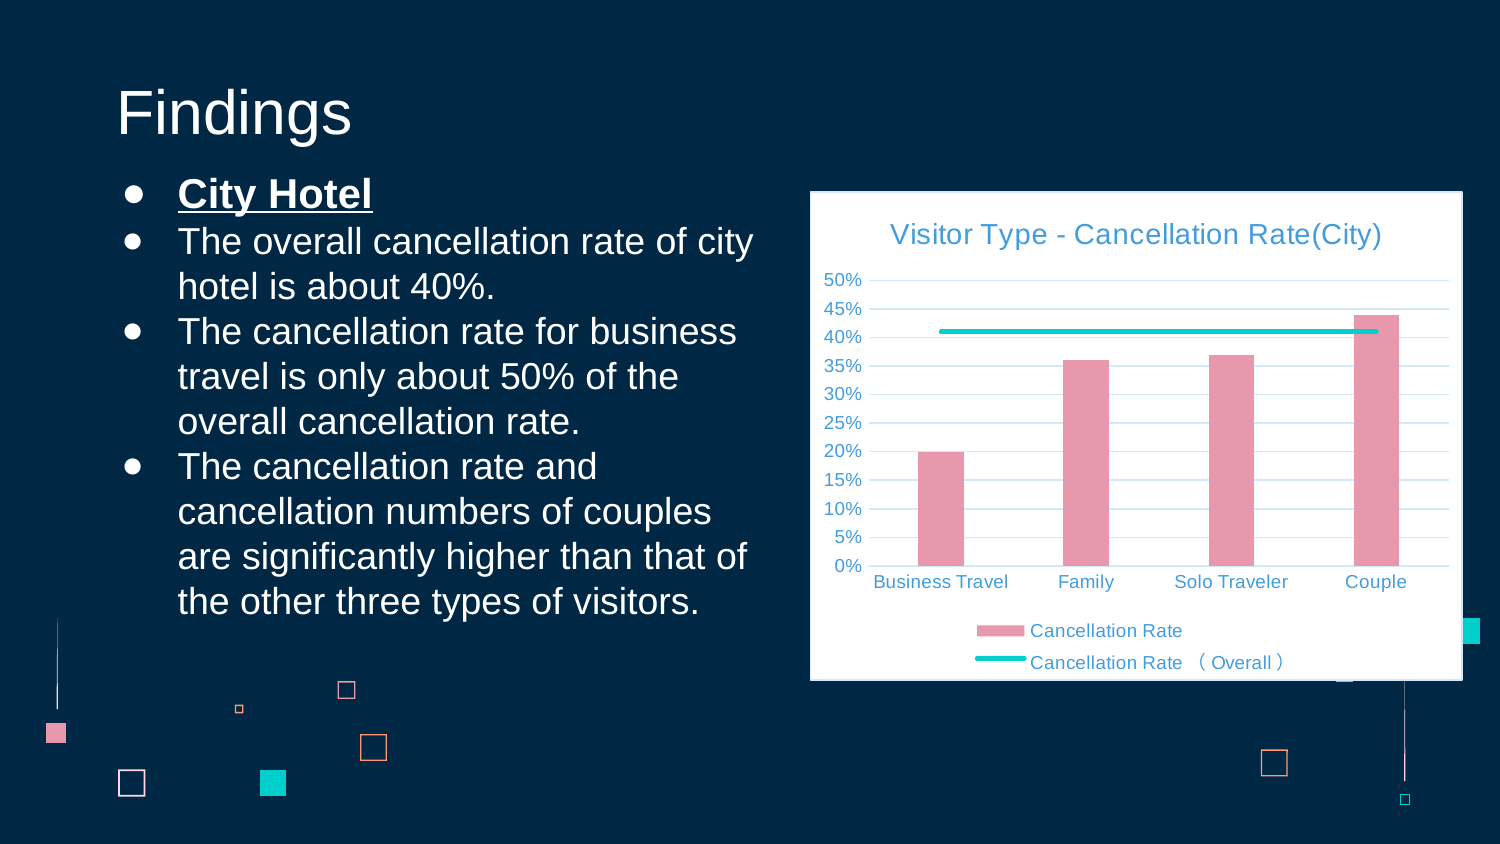

# Findings
City Hotel
The overall cancellation rate of city hotel is about 40%.
The cancellation rate for business travel is only about 50% of the overall cancellation rate.
The cancellation rate and cancellation numbers of couples are significantly higher than that of the other three types of visitors.

### Chart: Visitor Type - Cancellation Rate(City)

| Category | Cancellation Rate | Cancellation Rate（Overall） |
|---|---|---|
| Business Travel | 0.2 | 0.41 |
| Family | 0.36 | 0.41 |
| Solo Traveler | 0.37 | 0.41 |
| Couple | 0.44 | 0.41 |